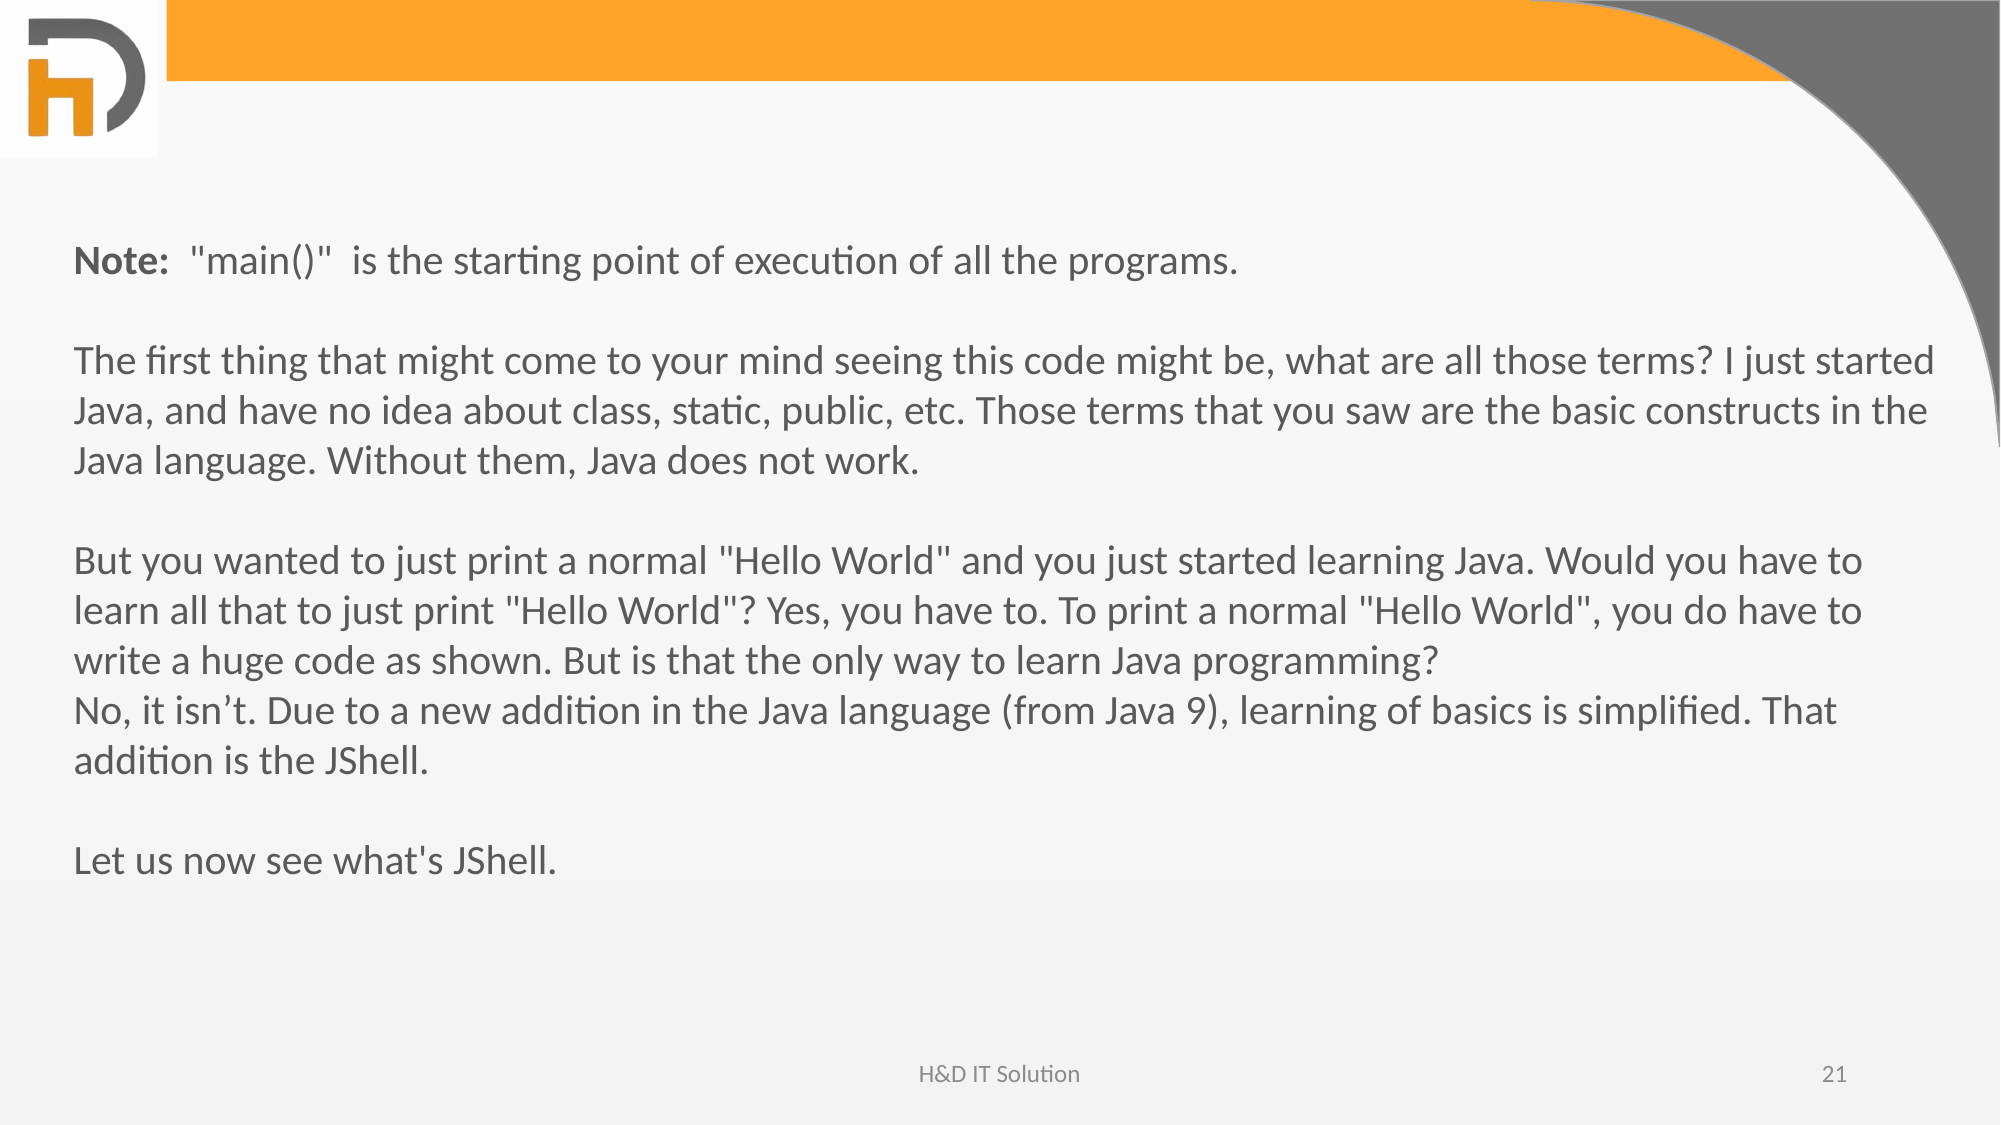

Note:  "main()"  is the starting point of execution of all the programs.
The first thing that might come to your mind seeing this code might be, what are all those terms? I just started Java, and have no idea about class, static, public, etc. Those terms that you saw are the basic constructs in the Java language. Without them, Java does not work.

But you wanted to just print a normal "Hello World" and you just started learning Java. Would you have to learn all that to just print "Hello World"? Yes, you have to. To print a normal "Hello World", you do have to write a huge code as shown. But is that the only way to learn Java programming?
No, it isn’t. Due to a new addition in the Java language (from Java 9), learning of basics is simplified. That addition is the JShell.

Let us now see what's JShell.
H&D IT Solution
21